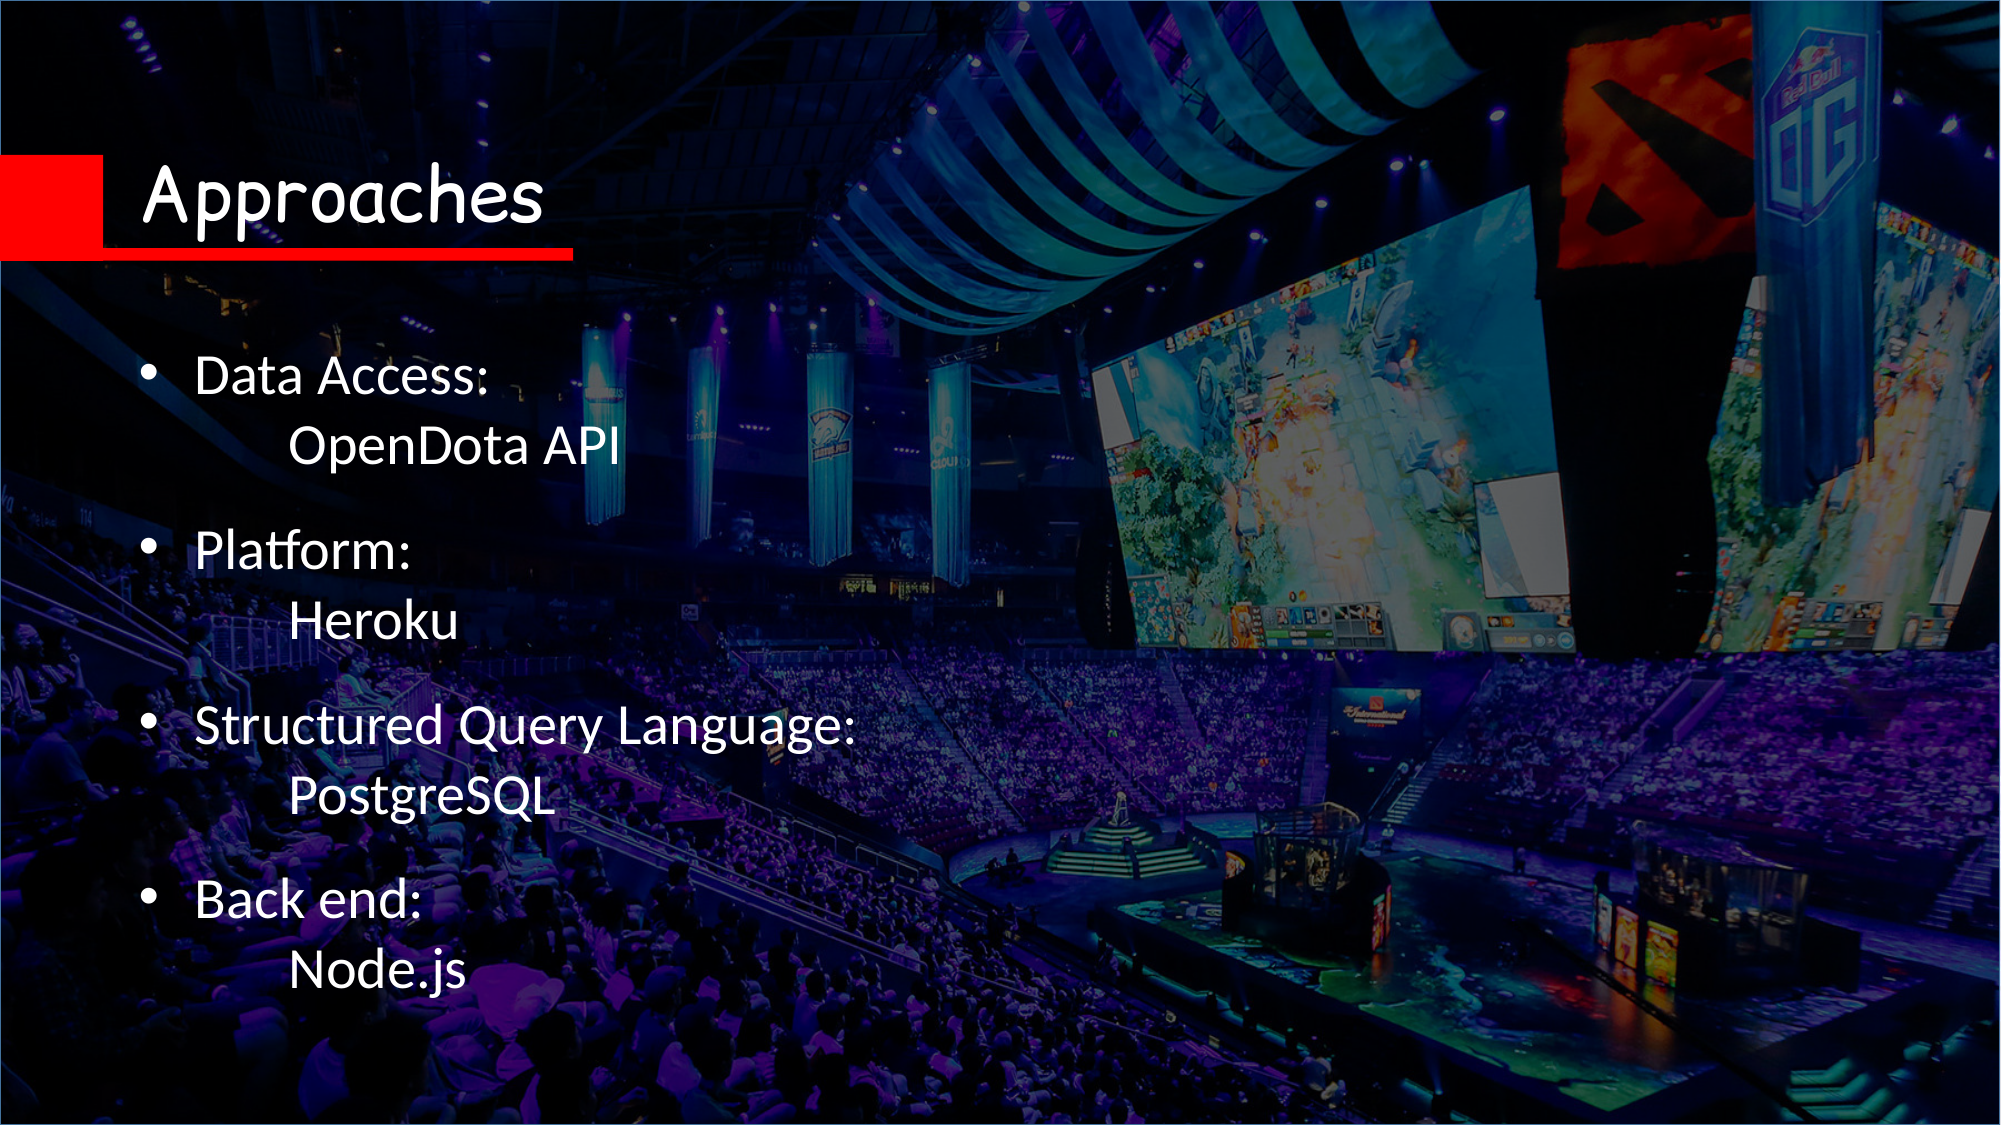

Approaches

Data Access:
	OpenDota API
Platform:
	Heroku
Structured Query Language:
	PostgreSQL
Back end:
	Node.js